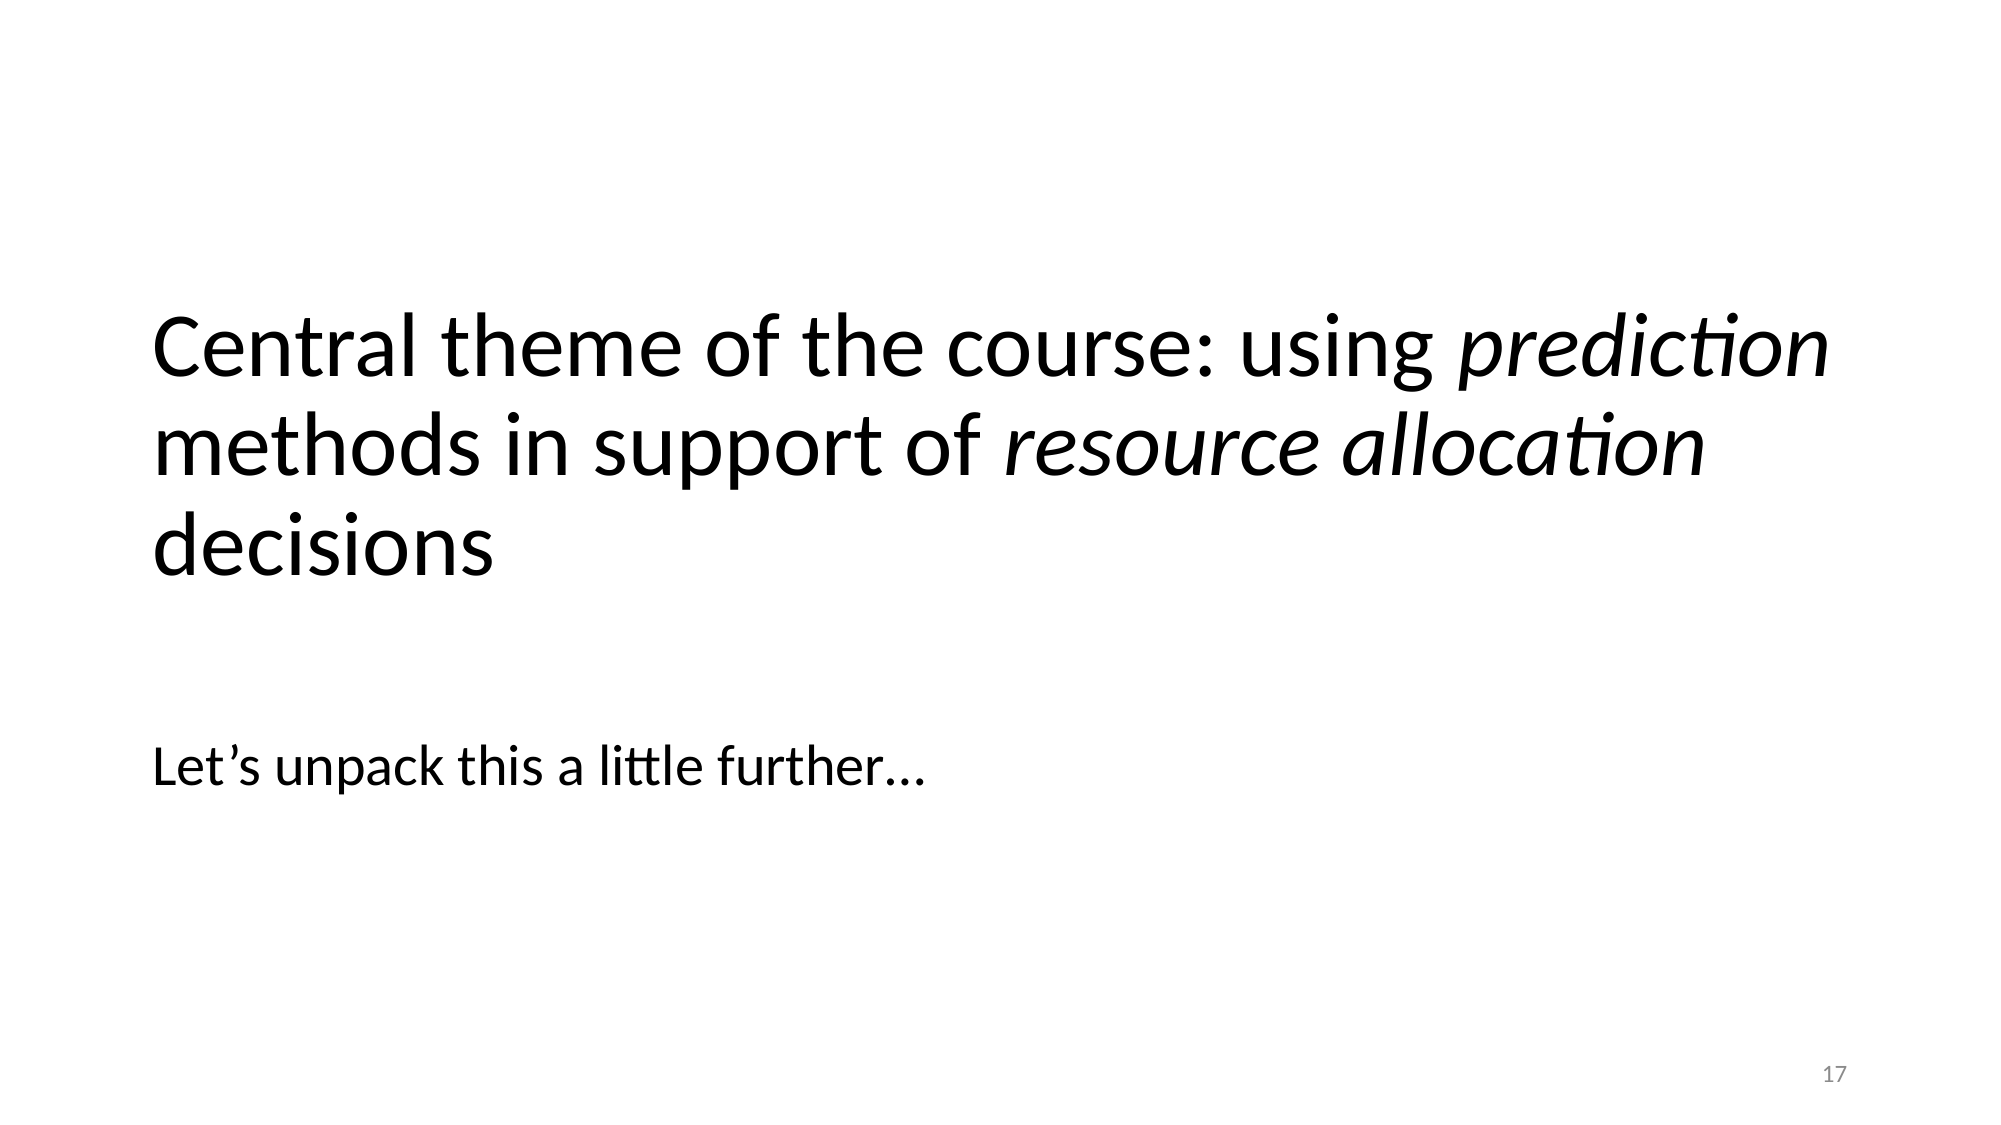

# Central theme of the course: using prediction methods in support of resource allocation decisions
Let’s unpack this a little further…
17